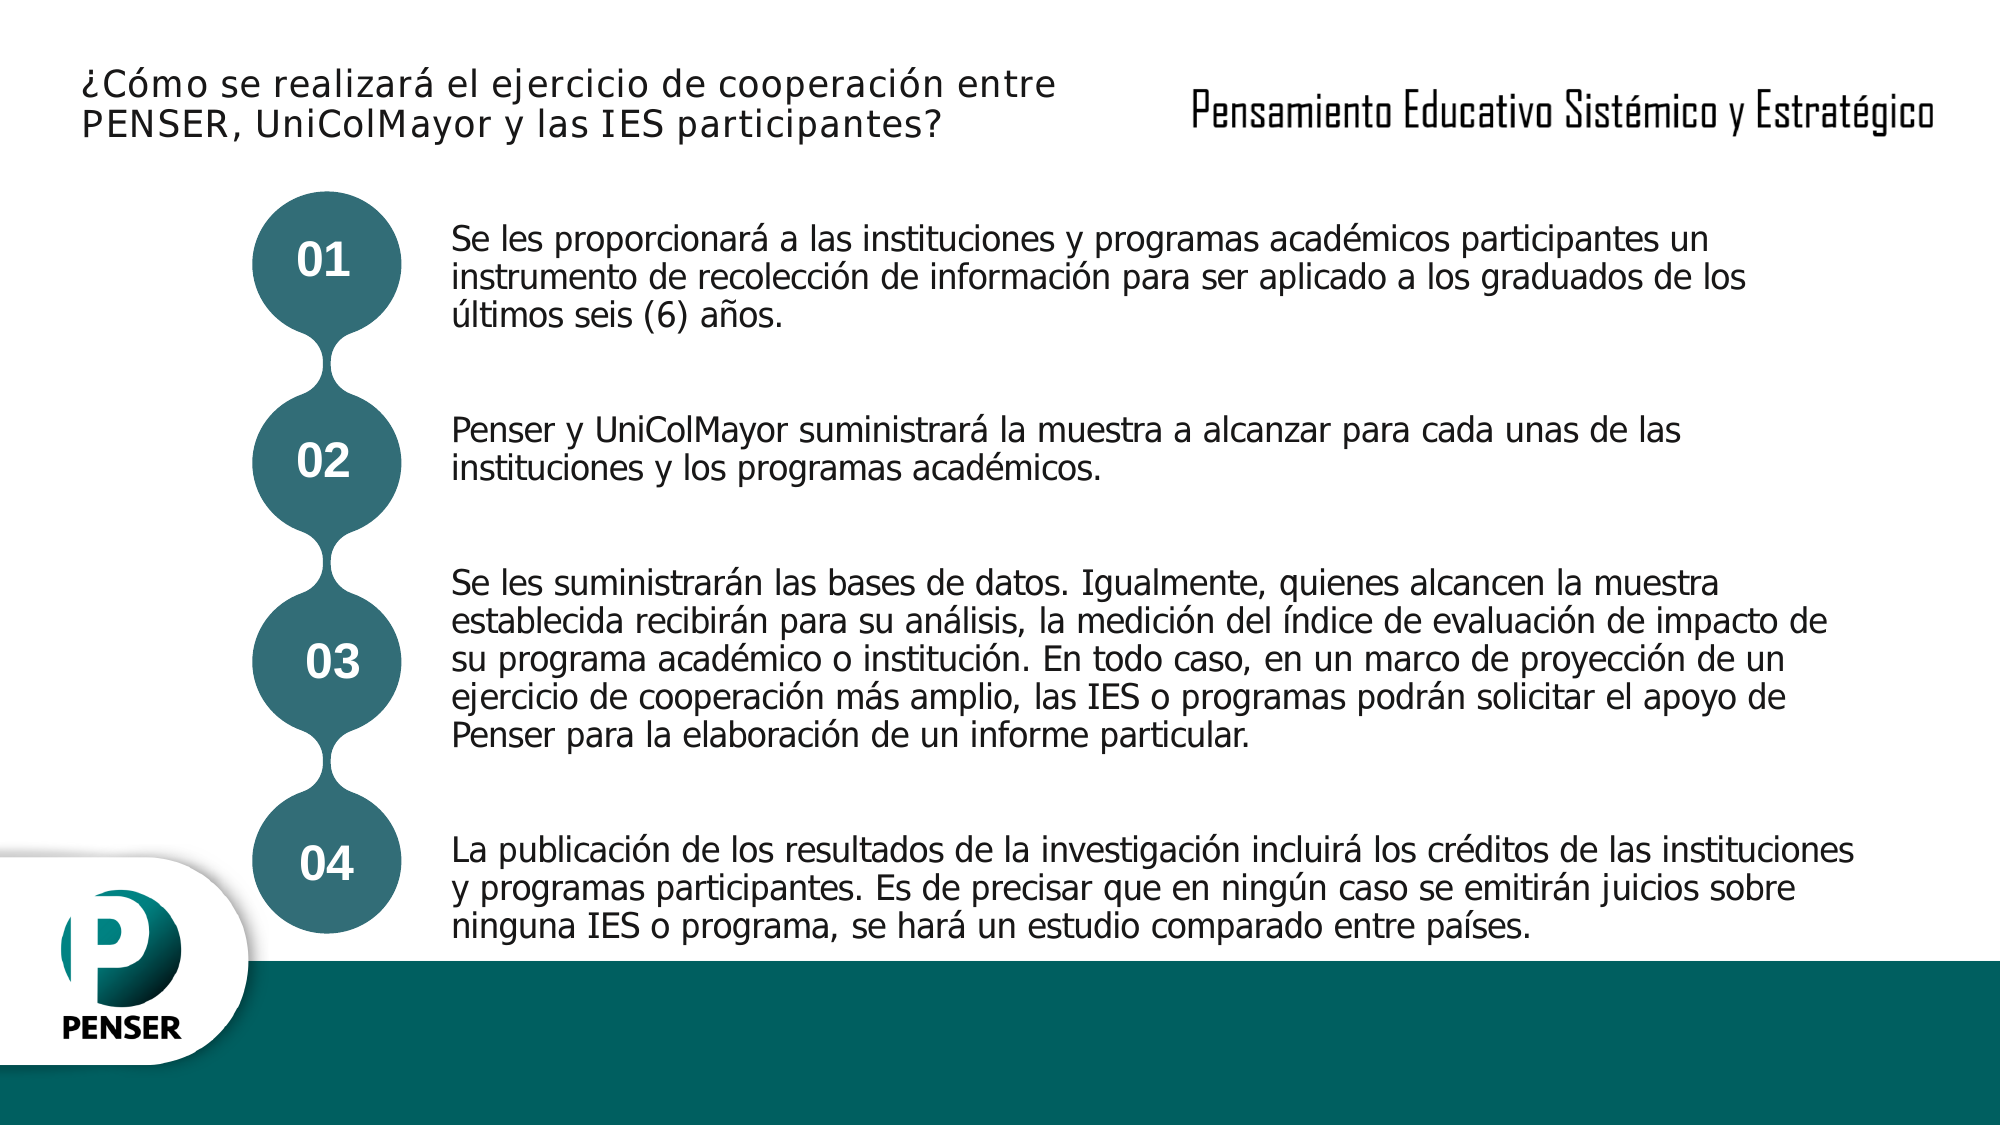

# ¿Cómo se realizará el ejercicio de cooperación entre PENSER, UniColMayor y las IES participantes?

Se les proporcionará a las instituciones y programas académicos participantes un instrumento de recolección de información para ser aplicado a los graduados de los últimos seis (6) años.

Penser y UniColMayor suministrará la muestra a alcanzar para cada unas de las instituciones y los programas académicos.

Se les suministrarán las bases de datos. Igualmente, quienes alcancen la muestra establecida recibirán para su análisis, la medición del índice de evaluación de impacto de su programa académico o institución. En todo caso, en un marco de proyección de un ejercicio de cooperación más amplio, las IES o programas podrán solicitar el apoyo de Penser para la elaboración de un informe particular.

La publicación de los resultados de la investigación incluirá los créditos de las instituciones y programas participantes. Es de precisar que en ningún caso se emitirán juicios sobre ninguna IES o programa, se hará un estudio comparado entre países.

01
02
03
04